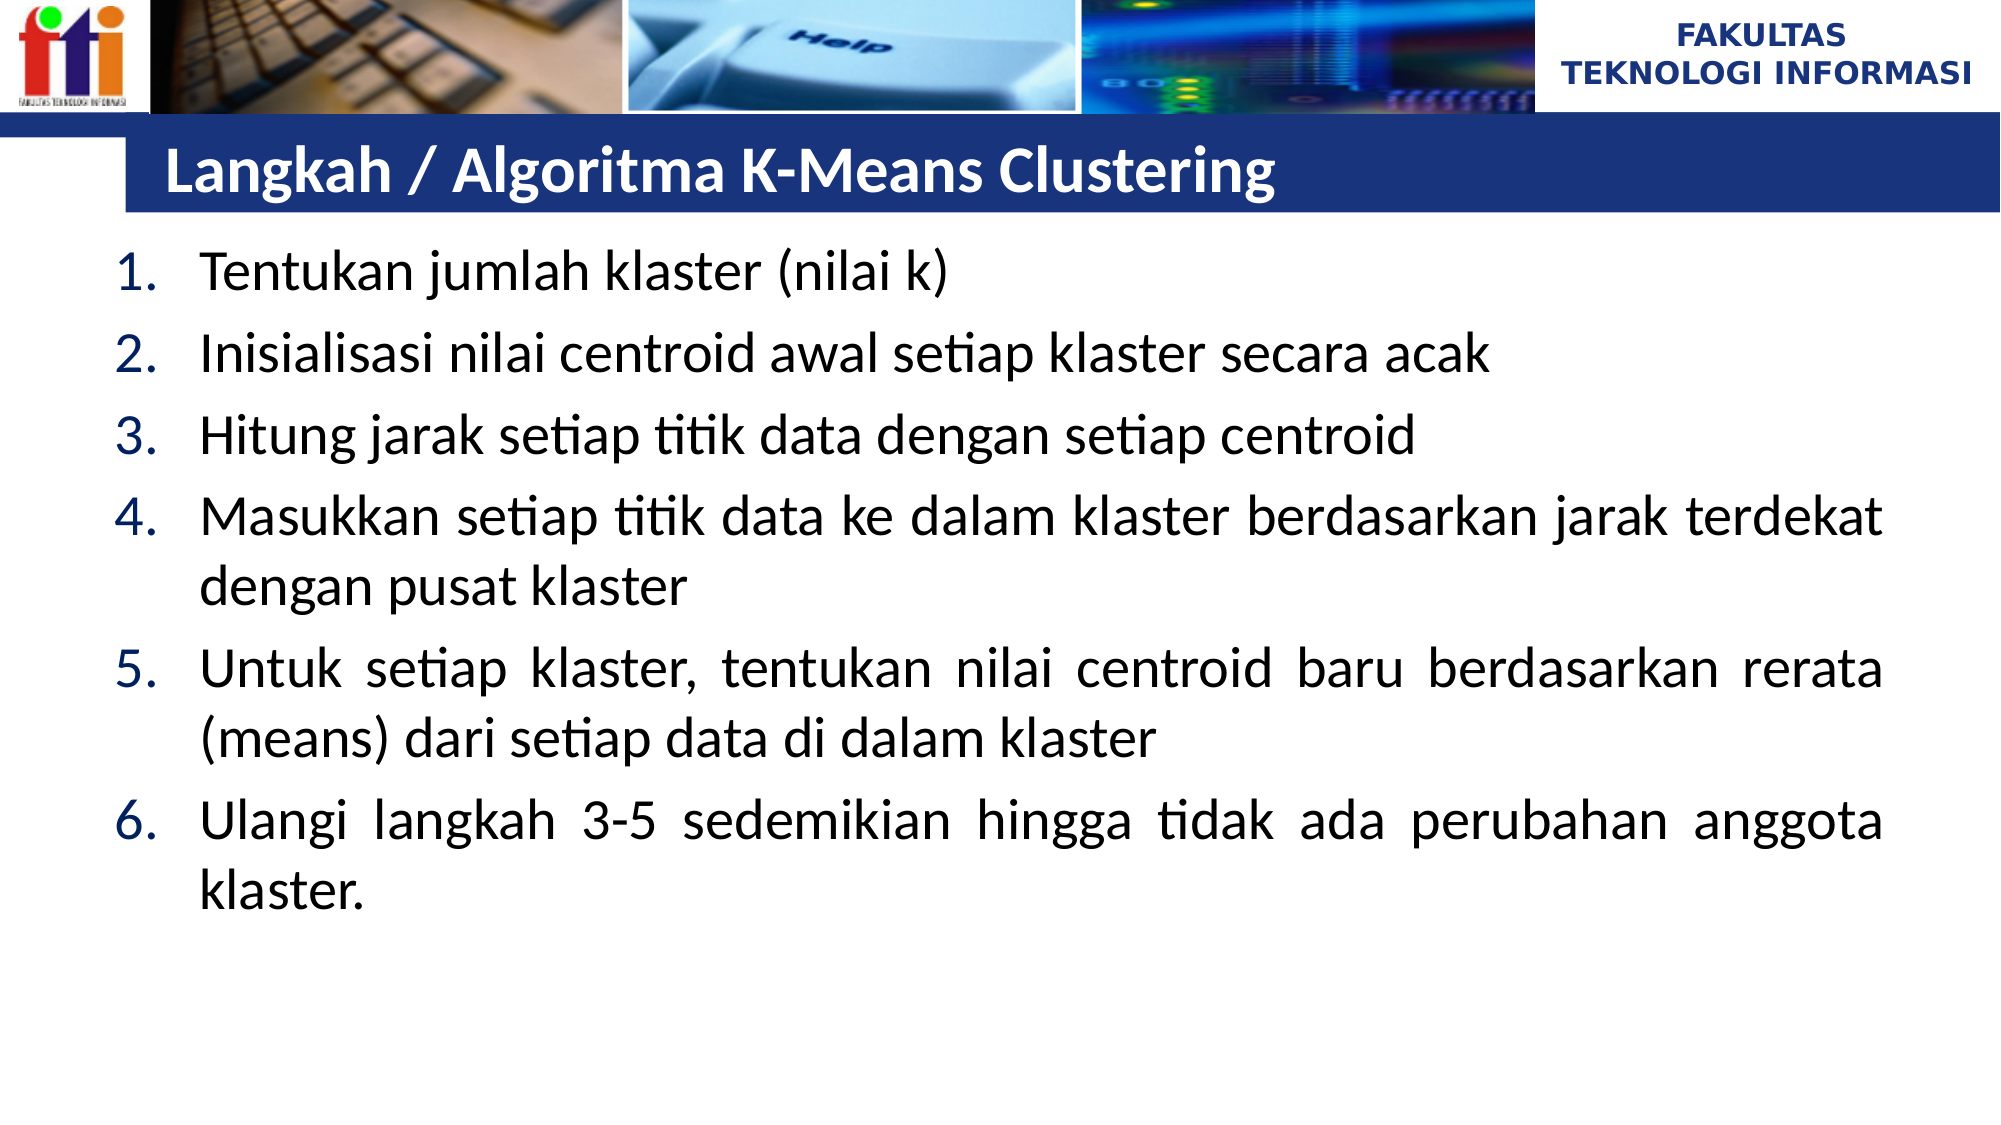

# Langkah / Algoritma K-Means Clustering
Tentukan jumlah klaster (nilai k)
Inisialisasi nilai centroid awal setiap klaster secara acak
Hitung jarak setiap titik data dengan setiap centroid
Masukkan setiap titik data ke dalam klaster berdasarkan jarak terdekat dengan pusat klaster
Untuk setiap klaster, tentukan nilai centroid baru berdasarkan rerata (means) dari setiap data di dalam klaster
Ulangi langkah 3-5 sedemikian hingga tidak ada perubahan anggota klaster.